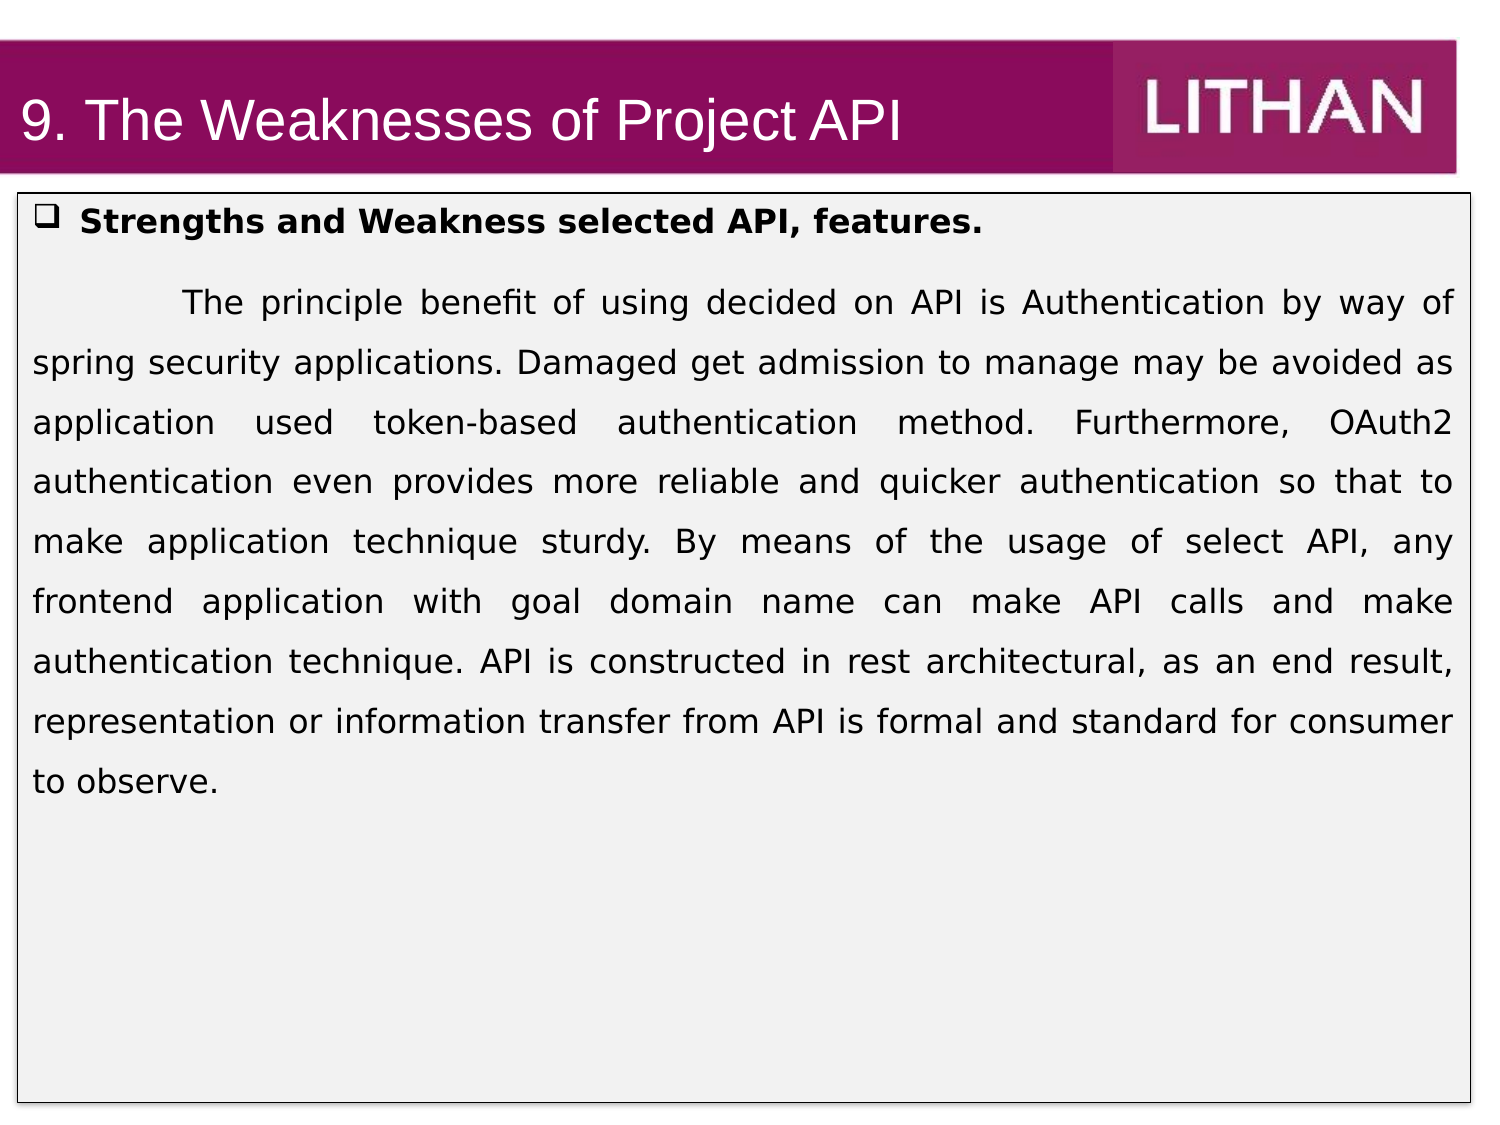

9. The Weaknesses of Project API
Strengths and Weakness selected API, features.
	The principle benefit of using decided on API is Authentication by way of spring security applications. Damaged get admission to manage may be avoided as application used token-based authentication method. Furthermore, OAuth2 authentication even provides more reliable and quicker authentication so that to make application technique sturdy. By means of the usage of select API, any frontend application with goal domain name can make API calls and make authentication technique. API is constructed in rest architectural, as an end result, representation or information transfer from API is formal and standard for consumer to observe.